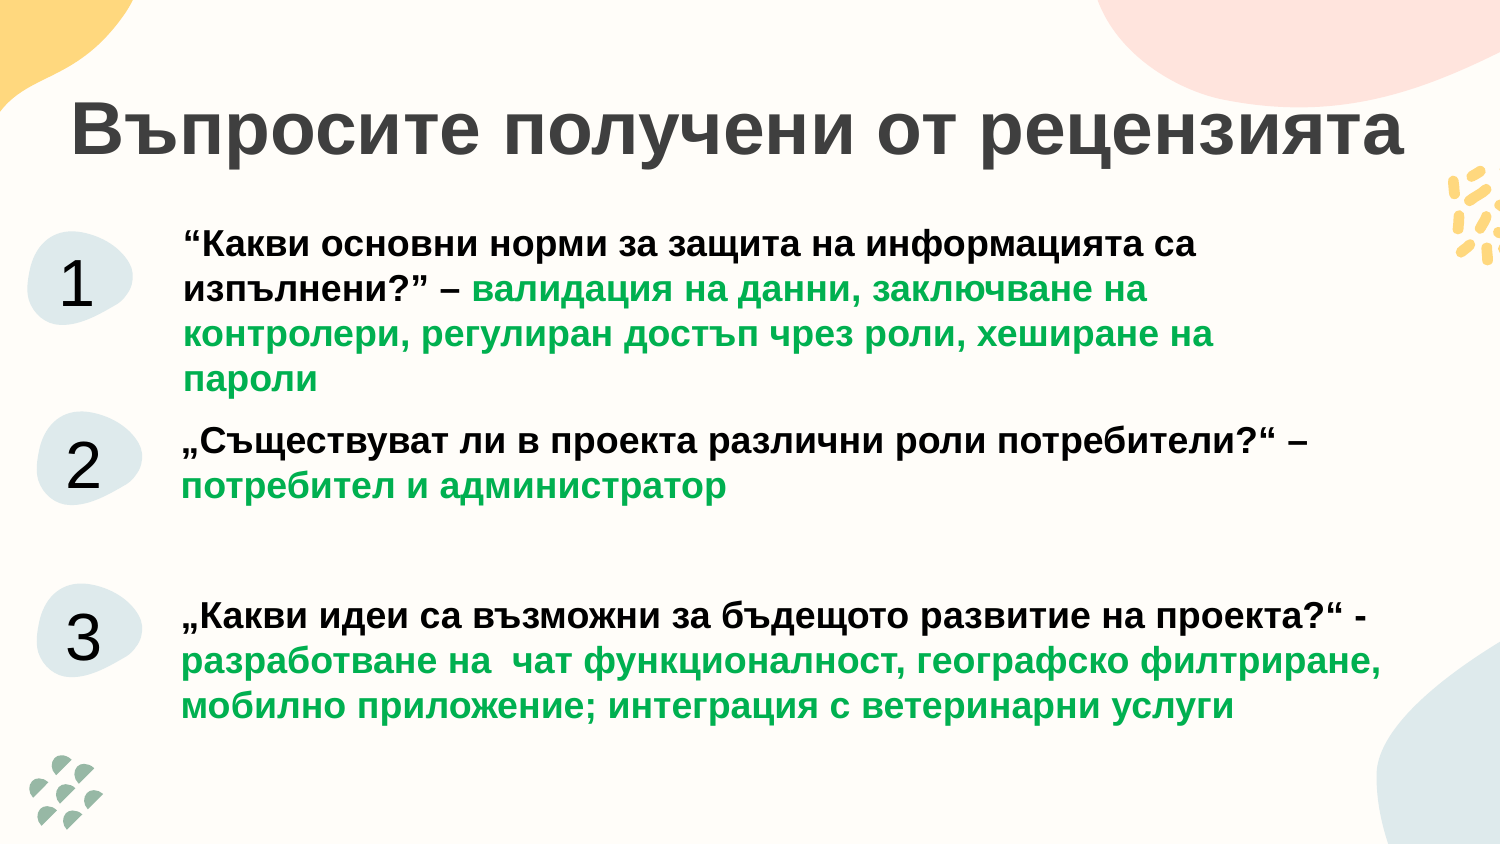

# Въпросите получени от рецензията

“Какви основни норми за защита на информацията са изпълнени?” – валидация на данни, заключване на контролери, регулиран достъп чрез роли, хеширане на пароли

1
„Съществуват ли в проекта различни роли потребители?“ – потребител и администратор

2

„Какви идеи са възможни за бъдещото развитие на проекта?“ - разработване на  чат функционалност, географско филтриране, мобилно приложение; интеграция с ветеринарни услуги

3